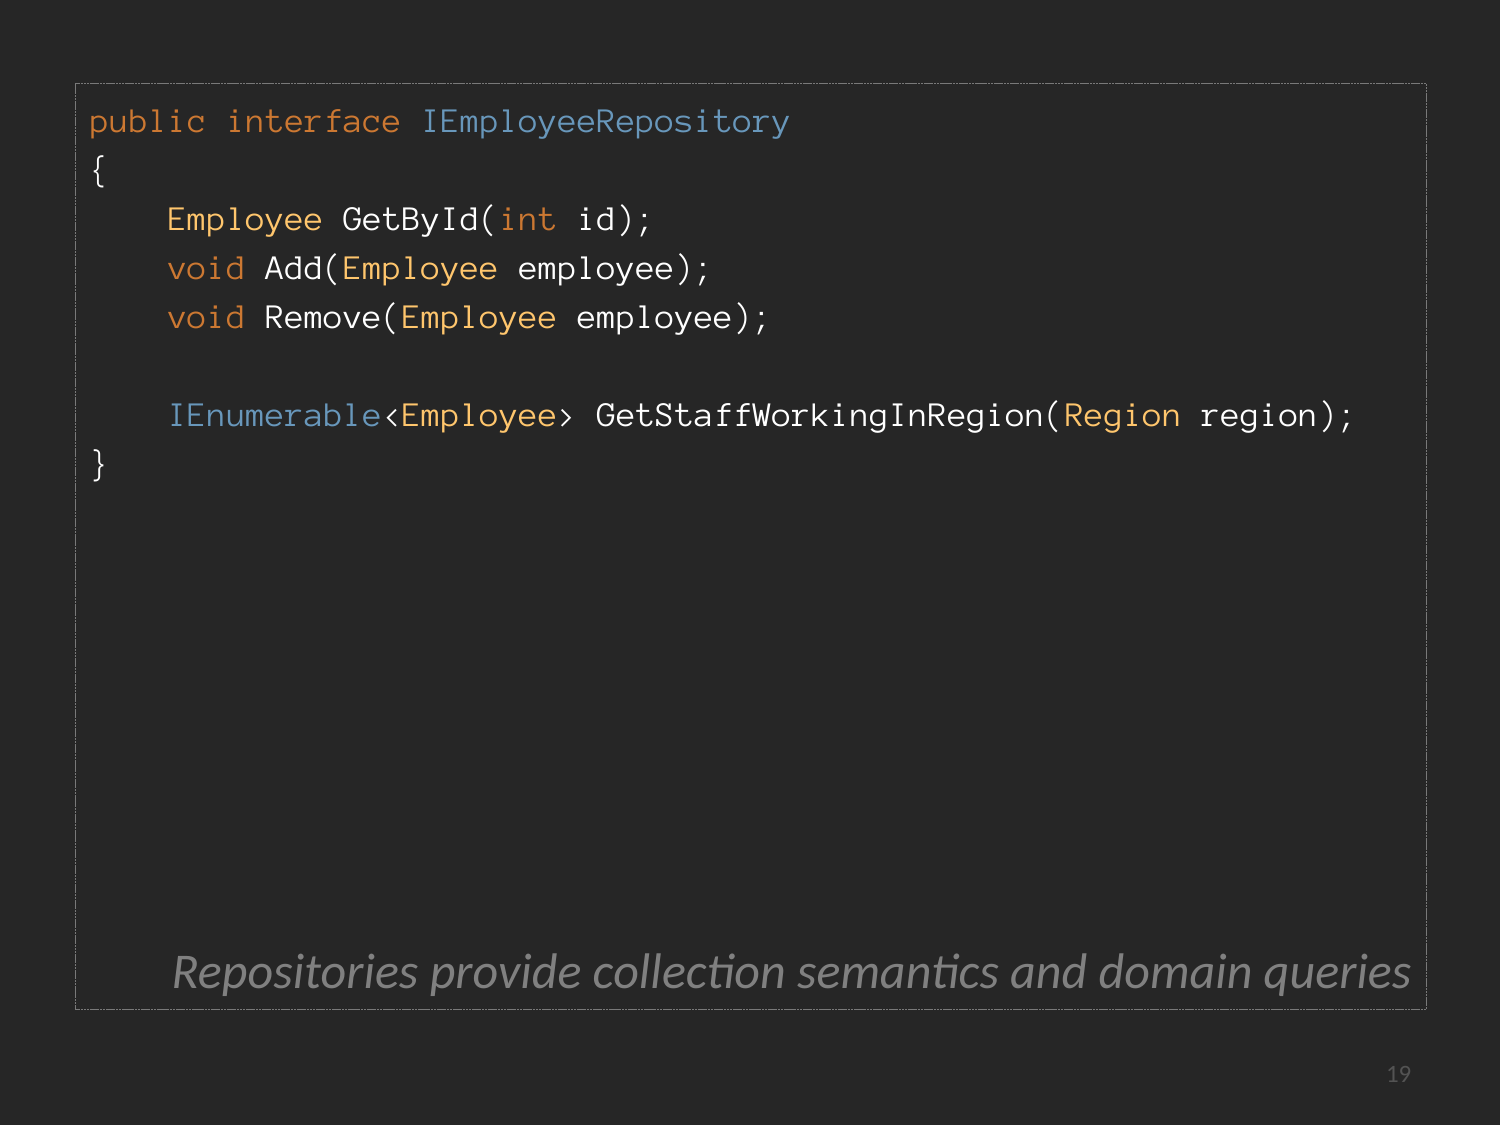

public interface IEmployeeRepository
{
    Employee GetById(int id);
    void Add(Employee employee);
    void Remove(Employee employee);

    IEnumerable<Employee> GetStaffWorkingInRegion(Region region);
}

Repositories provide collection semantics and domain queries